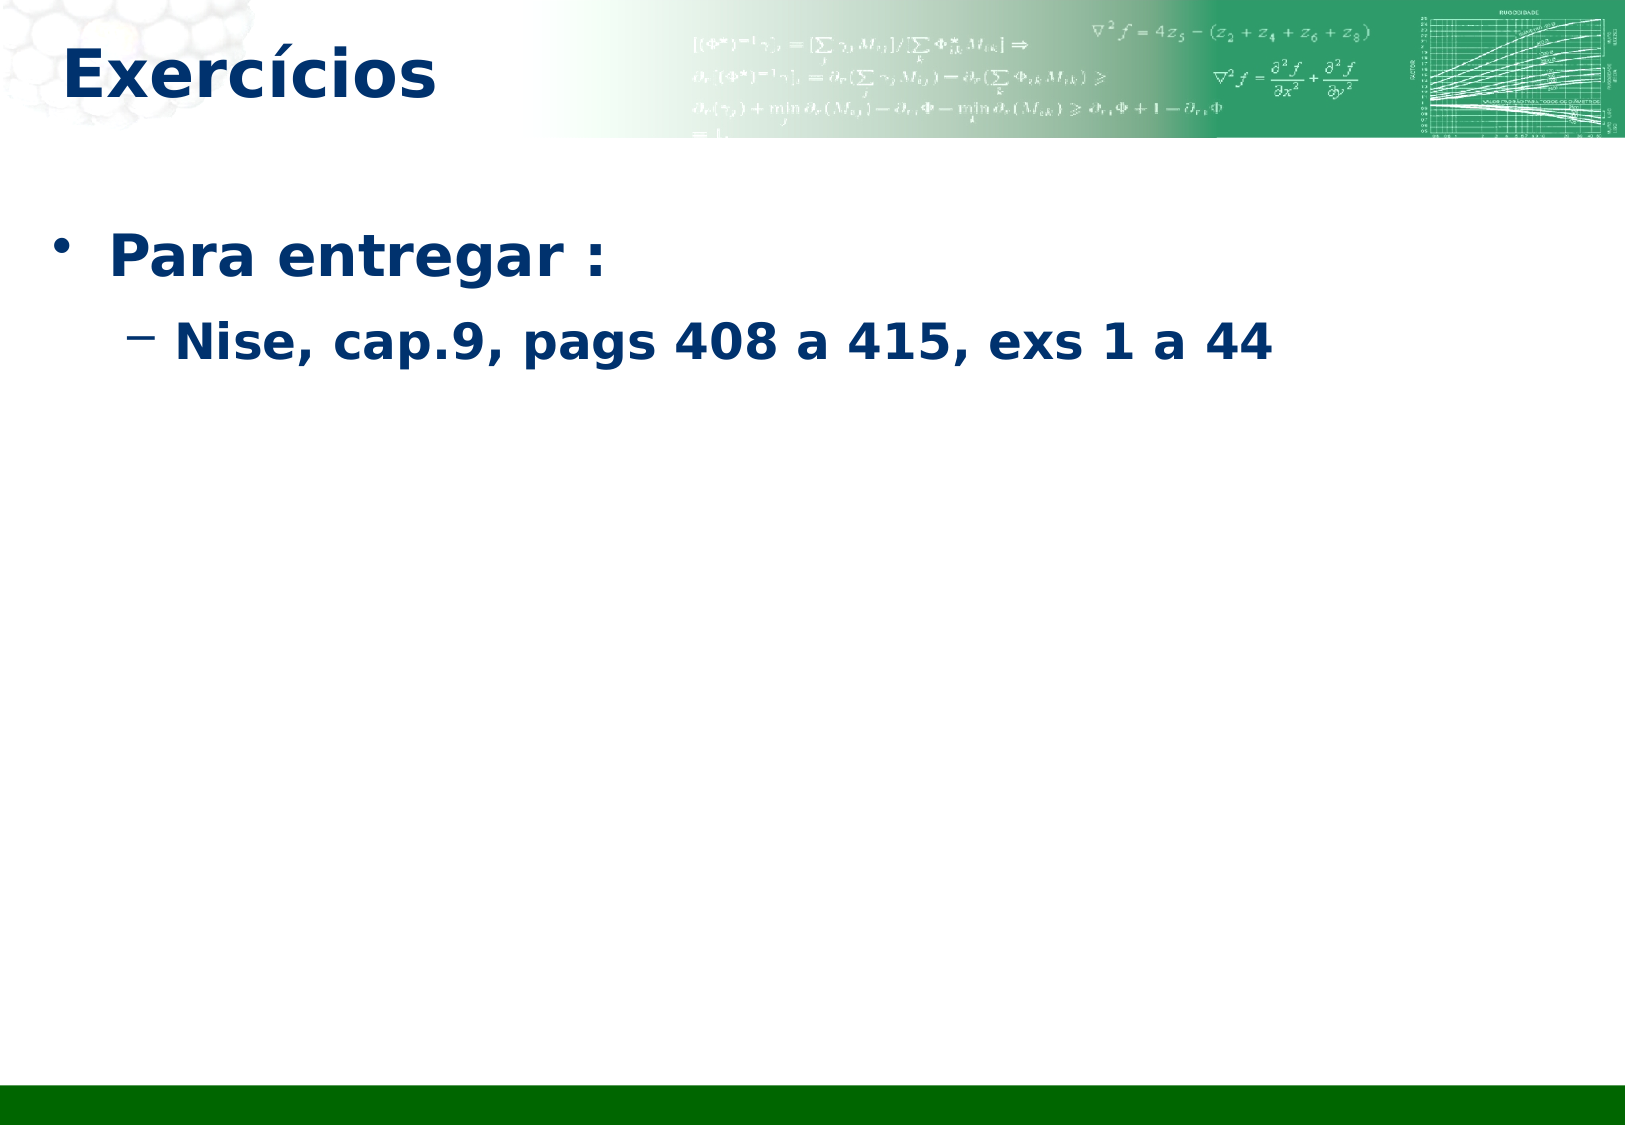

# Exercícios
Para entregar :
Nise, cap.9, pags 408 a 415, exs 1 a 44